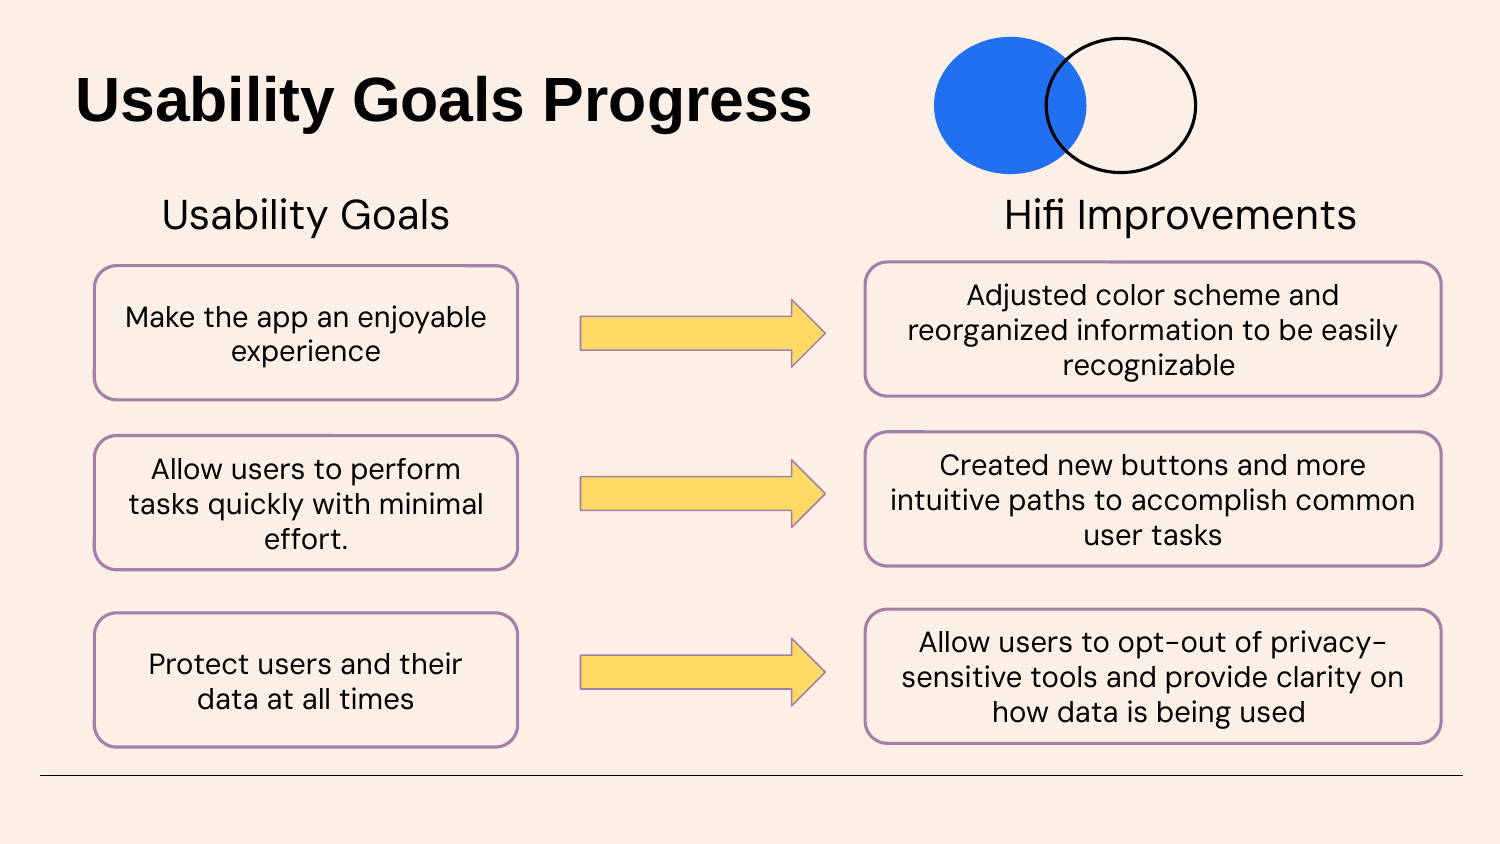

# Usability Goals Progress

Usability Goals
Hifi Improvements
Adjusted color scheme and reorganized information to be easily recognizable
Make the app an enjoyable experience

Created new buttons and more intuitive paths to accomplish common user tasks
Allow users to perform tasks quickly with minimal effort.

Allow users to opt-out of privacy-sensitive tools and provide clarity on how data is being used
Protect users and their data at all times